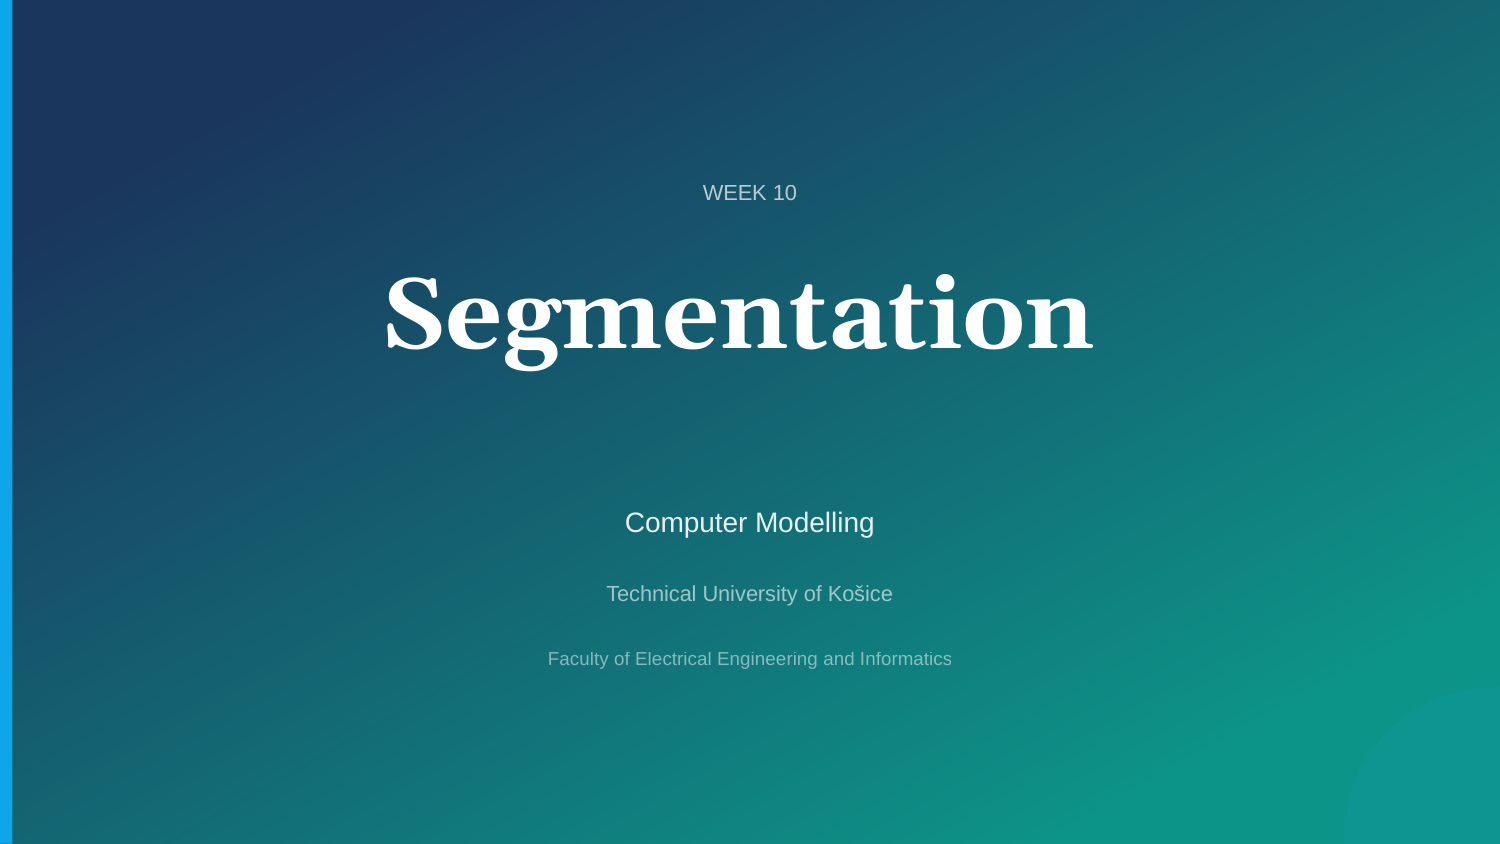

WEEK 10
Segmentation
Computer Modelling
Technical University of Košice
Faculty of Electrical Engineering and Informatics